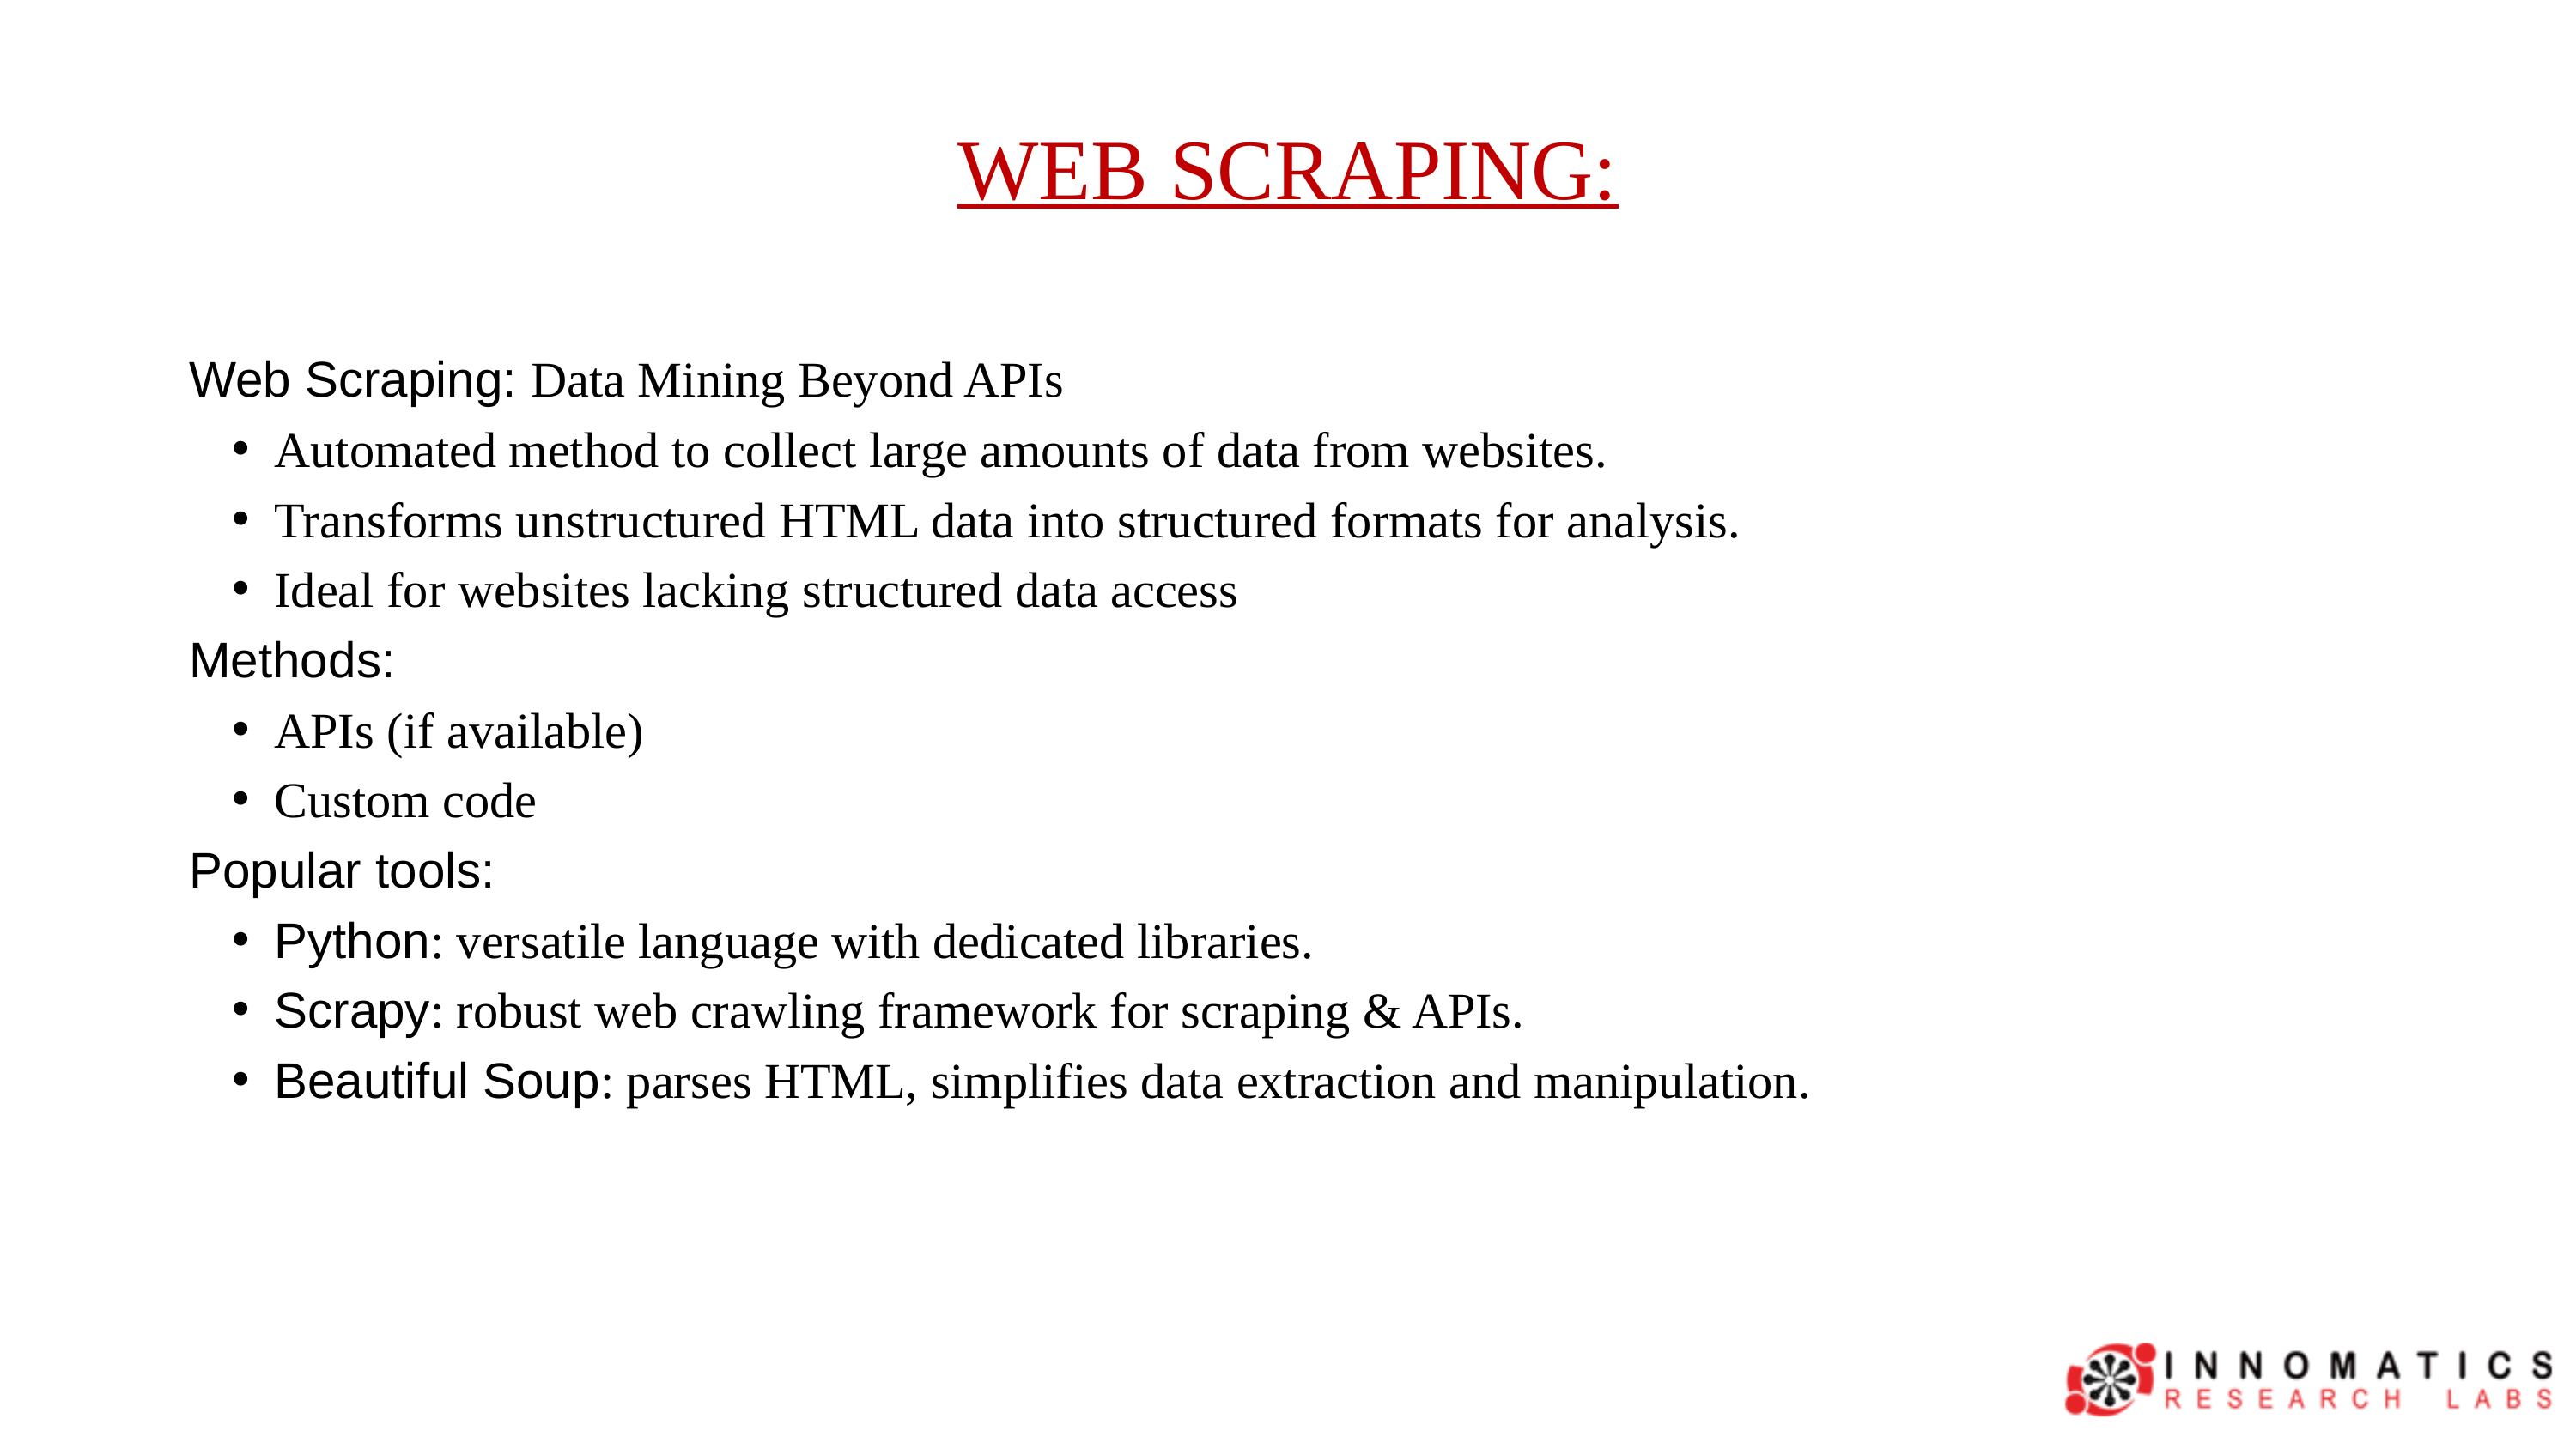

WEB SCRAPING:

Web Scraping: Data Mining Beyond APIs
Automated method to collect large amounts of data from websites.
Transforms unstructured HTML data into structured formats for analysis.
Ideal for websites lacking structured data access
Methods:
APIs (if available)
Custom code
Popular tools:
Python: versatile language with dedicated libraries.
Scrapy: robust web crawling framework for scraping & APIs.
Beautiful Soup: parses HTML, simplifies data extraction and manipulation.